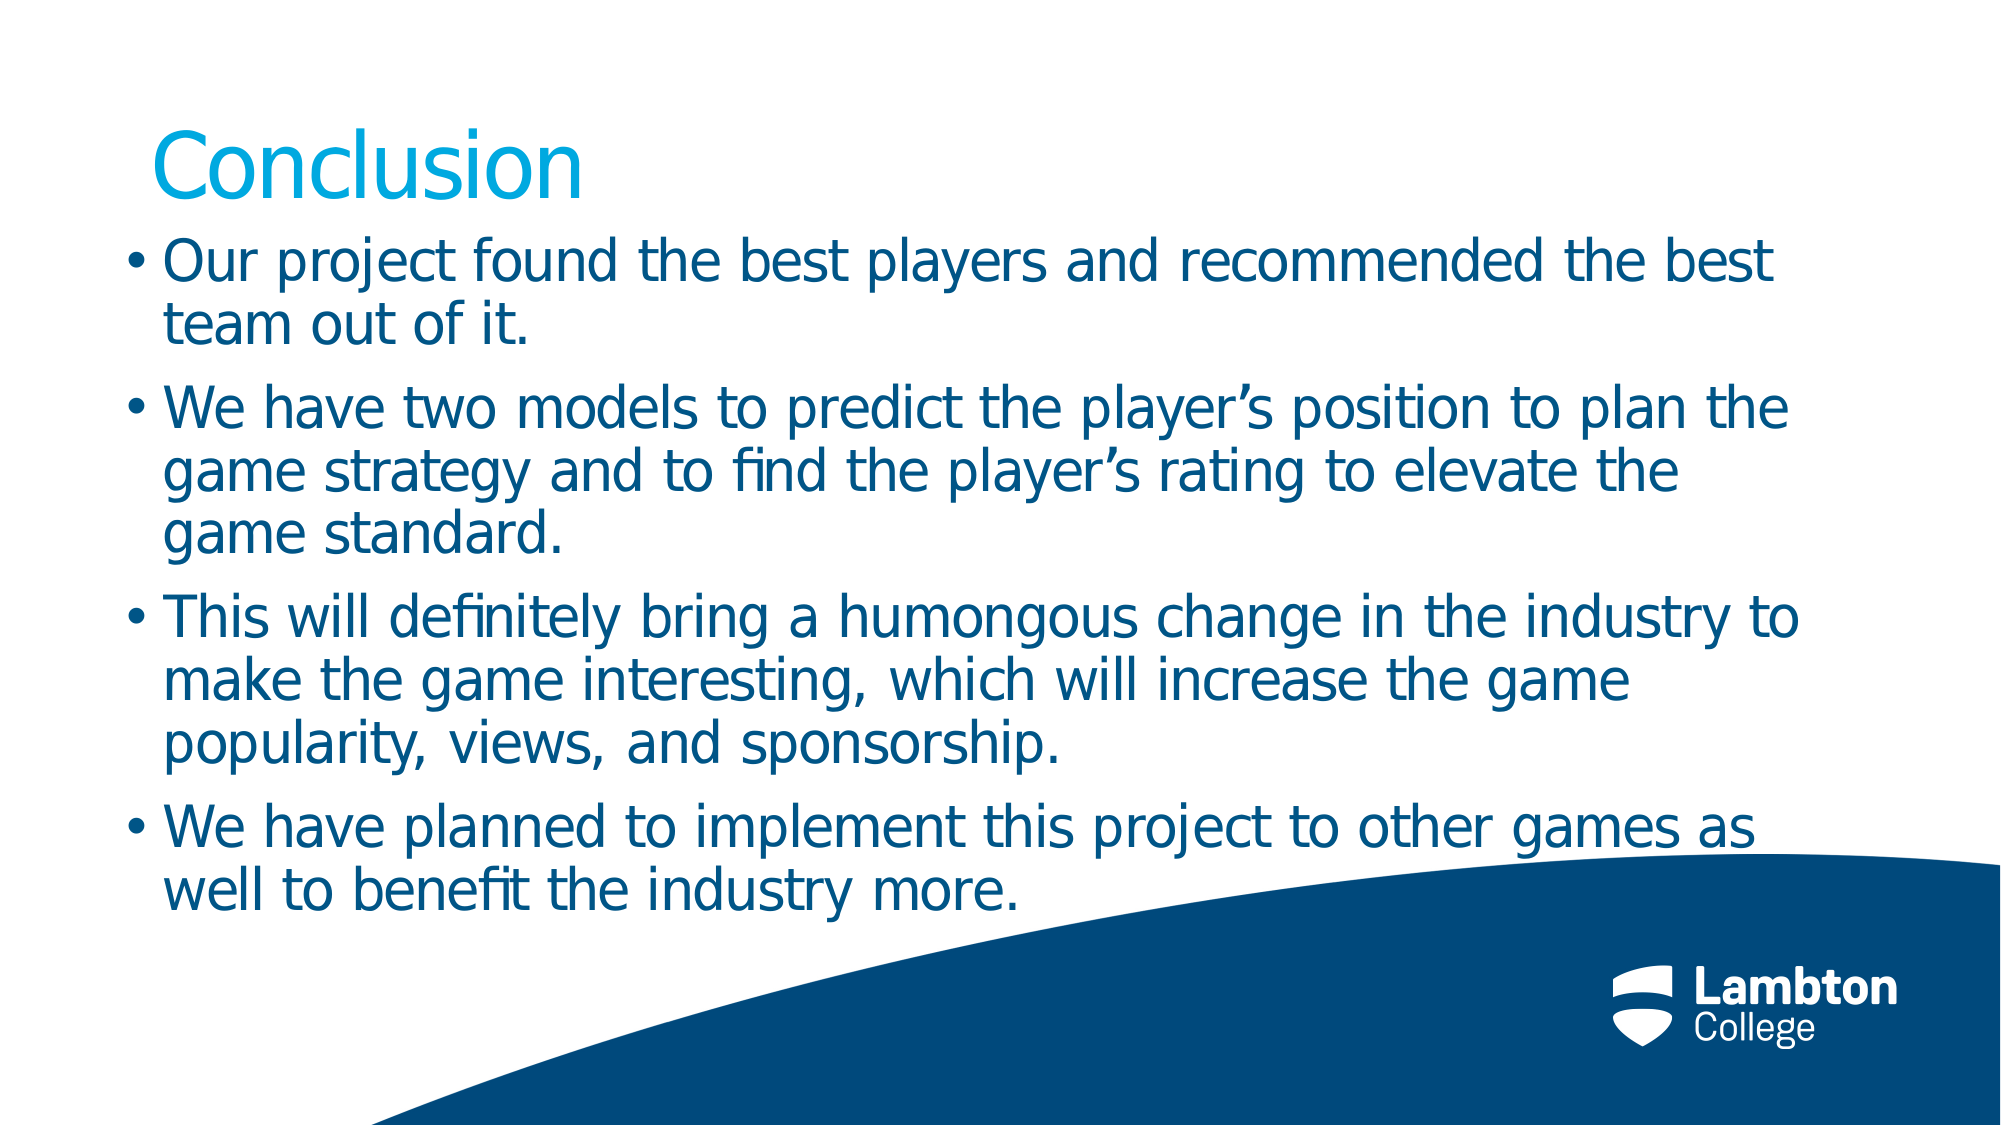

# Conclusion
Our project found the best players and recommended the best team out of it.
We have two models to predict the player’s position to plan the game strategy and to find the player’s rating to elevate the game standard.
This will definitely bring a humongous change in the industry to make the game interesting, which will increase the game popularity, views, and sponsorship.
We have planned to implement this project to other games as well to benefit the industry more.